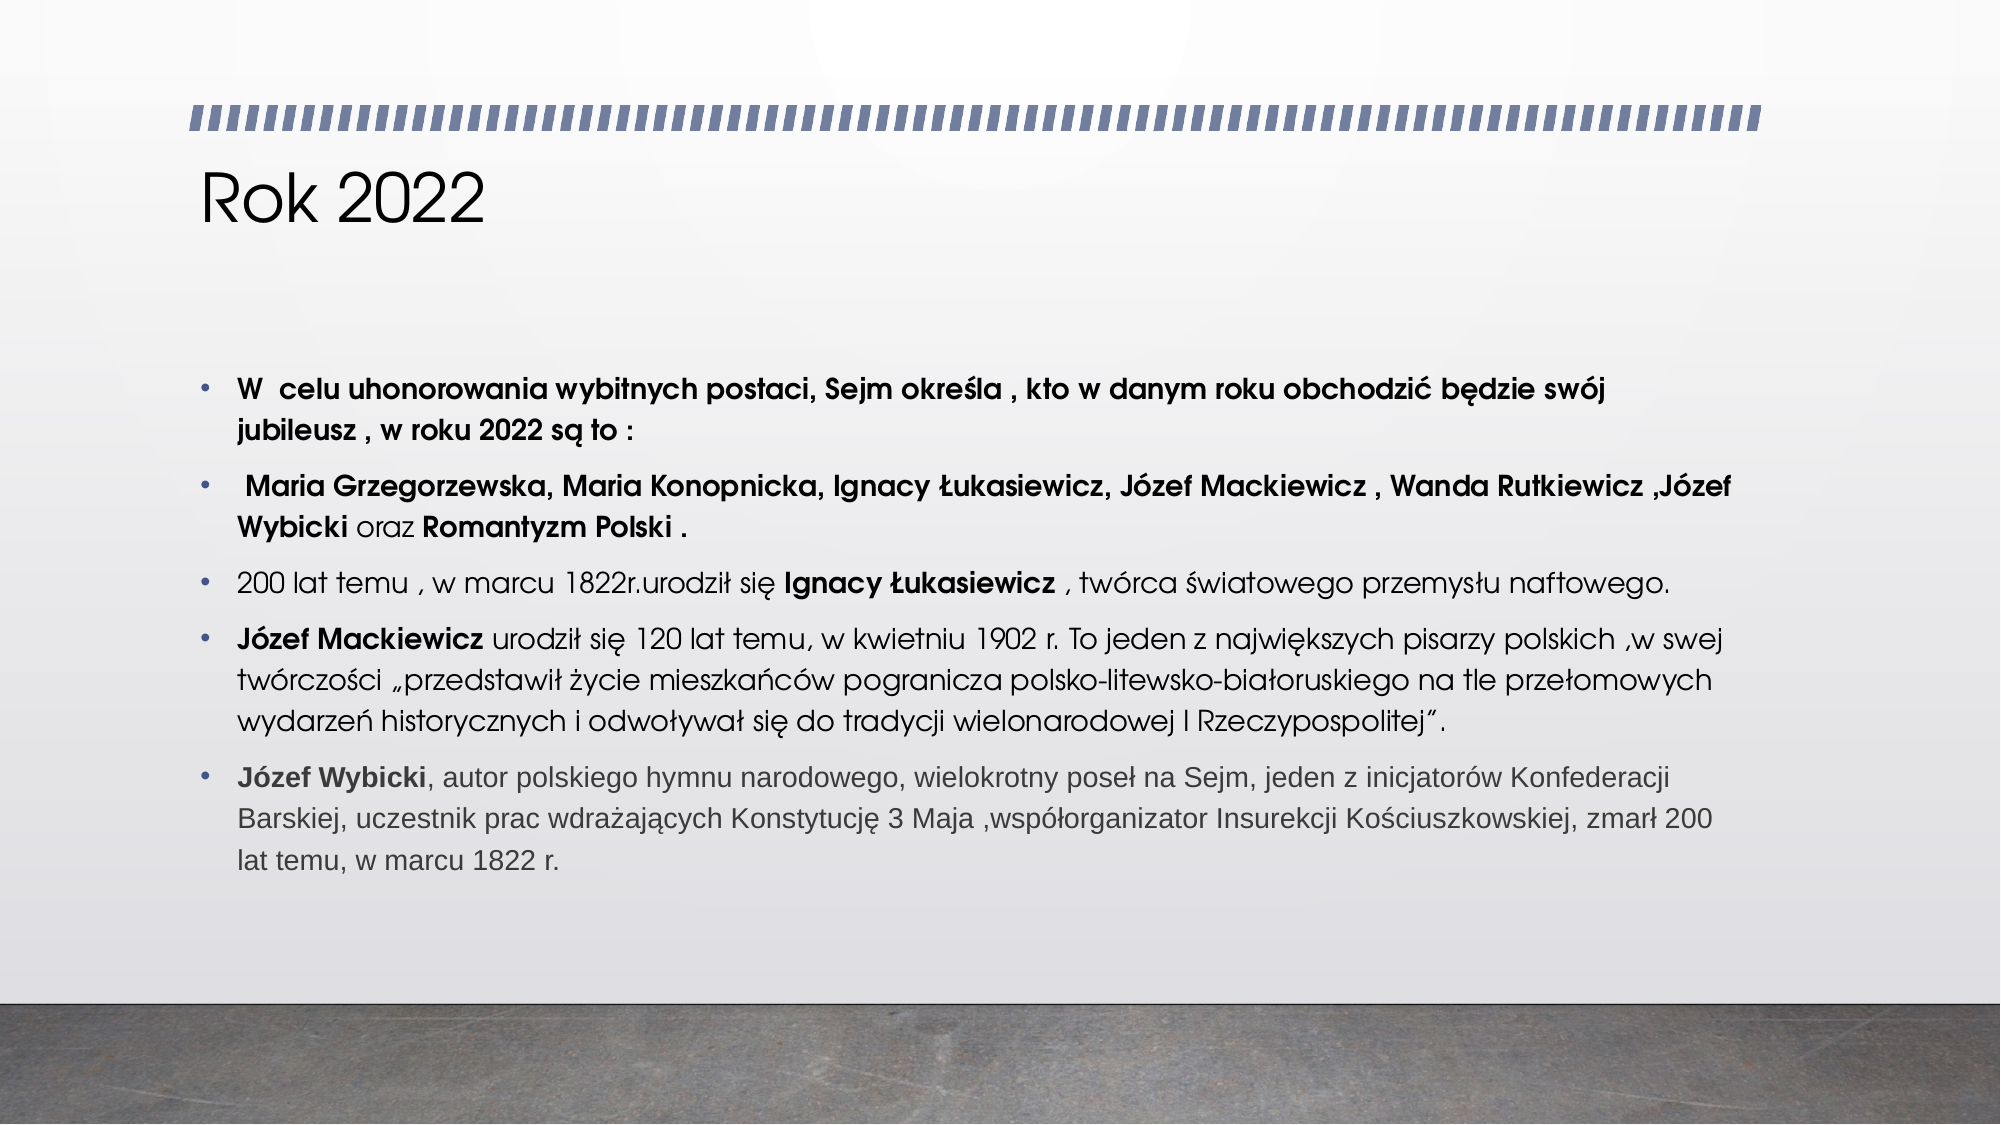

# Rok 2022
W  celu uhonorowania wybitnych postaci, Sejm określa , kto w danym roku obchodzić będzie swój jubileusz , w roku 2022 są to :
 Maria Grzegorzewska, Maria Konopnicka, Ignacy Łukasiewicz, Józef Mackiewicz , Wanda Rutkiewicz ,Józef Wybicki oraz Romantyzm Polski .
200 lat temu , w marcu 1822r.urodził się Ignacy Łukasiewicz , twórca światowego przemysłu naftowego.
Józef Mackiewicz urodził się 120 lat temu, w kwietniu 1902 r. To jeden z największych pisarzy polskich ,w swej twórczości „przedstawił życie mieszkańców pogranicza polsko-litewsko-białoruskiego na tle przełomowych wydarzeń historycznych i odwoływał się do tradycji wielonarodowej I Rzeczypospolitej”.
Józef Wybicki, autor polskiego hymnu narodowego, wielokrotny poseł na Sejm, jeden z inicjatorów Konfederacji Barskiej, uczestnik prac wdrażających Konstytucję 3 Maja ,współorganizator Insurekcji Kościuszkowskiej, zmarł 200 lat temu, w marcu 1822 r.